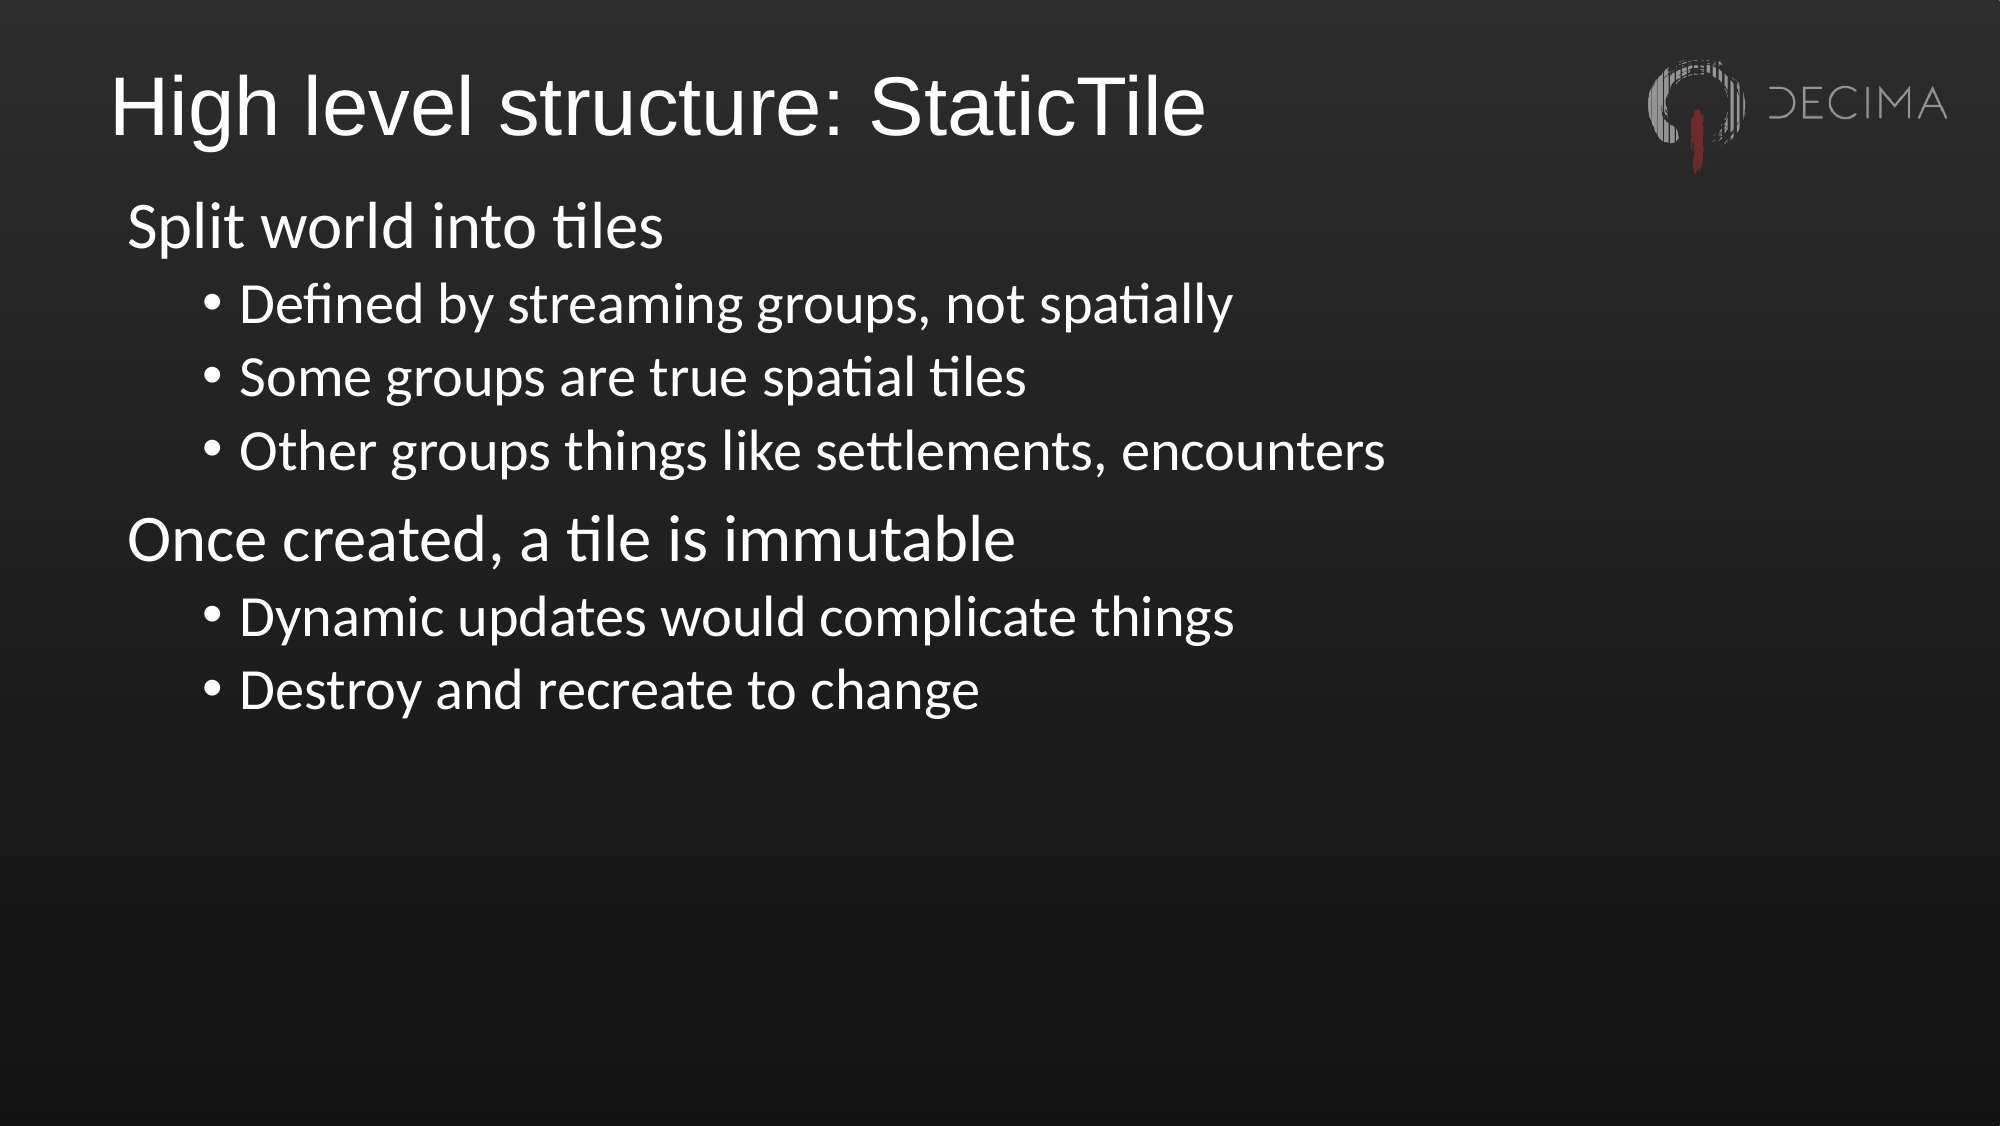

# High level structure: StaticTile
Split world into tiles
Defined by streaming groups, not spatially
Some groups are true spatial tiles
Other groups things like settlements, encounters
Once created, a tile is immutable
Dynamic updates would complicate things
Destroy and recreate to change